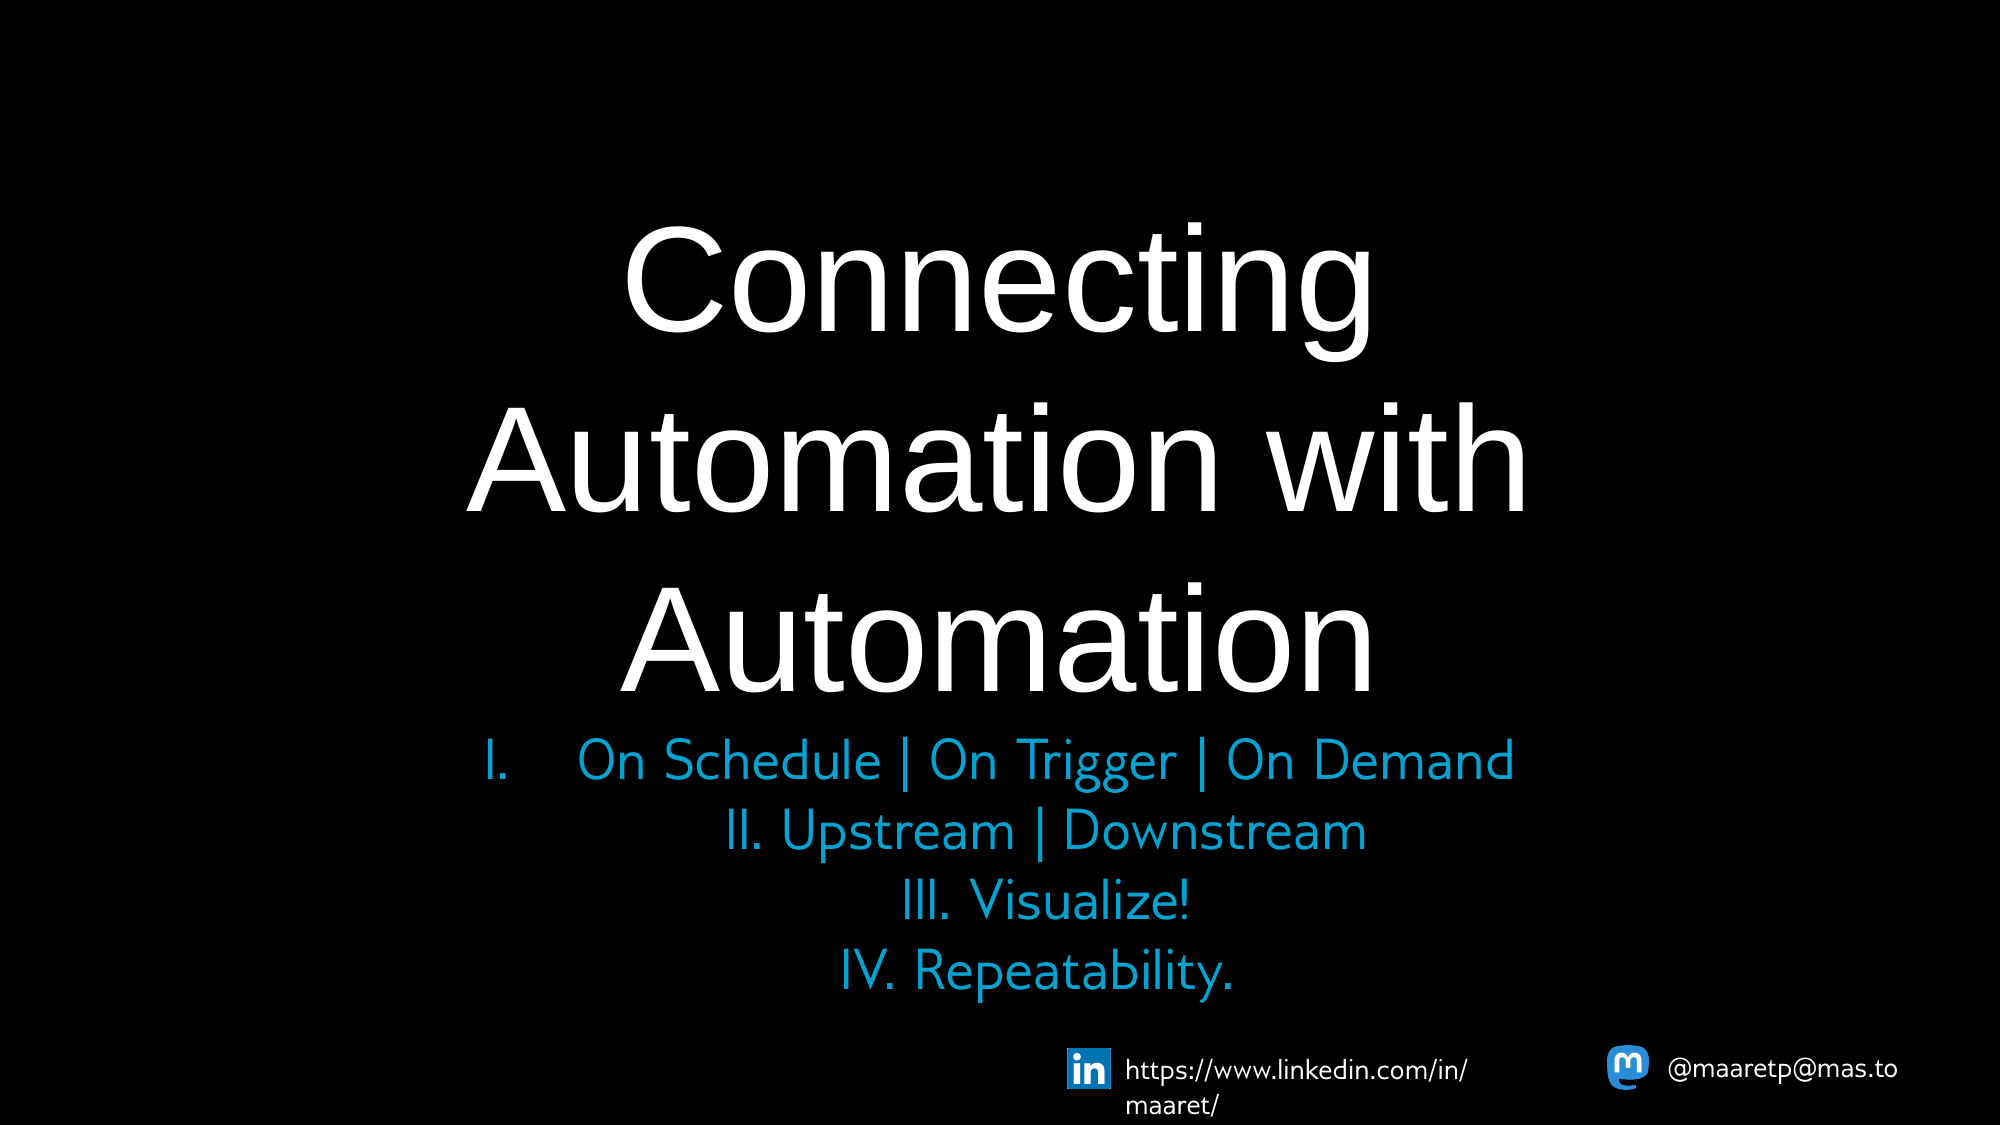

Connecting Automation with Automation
On Schedule | On Trigger | On Demand
II. Upstream | Downstream
III. Visualize!
IV. Repeatability.